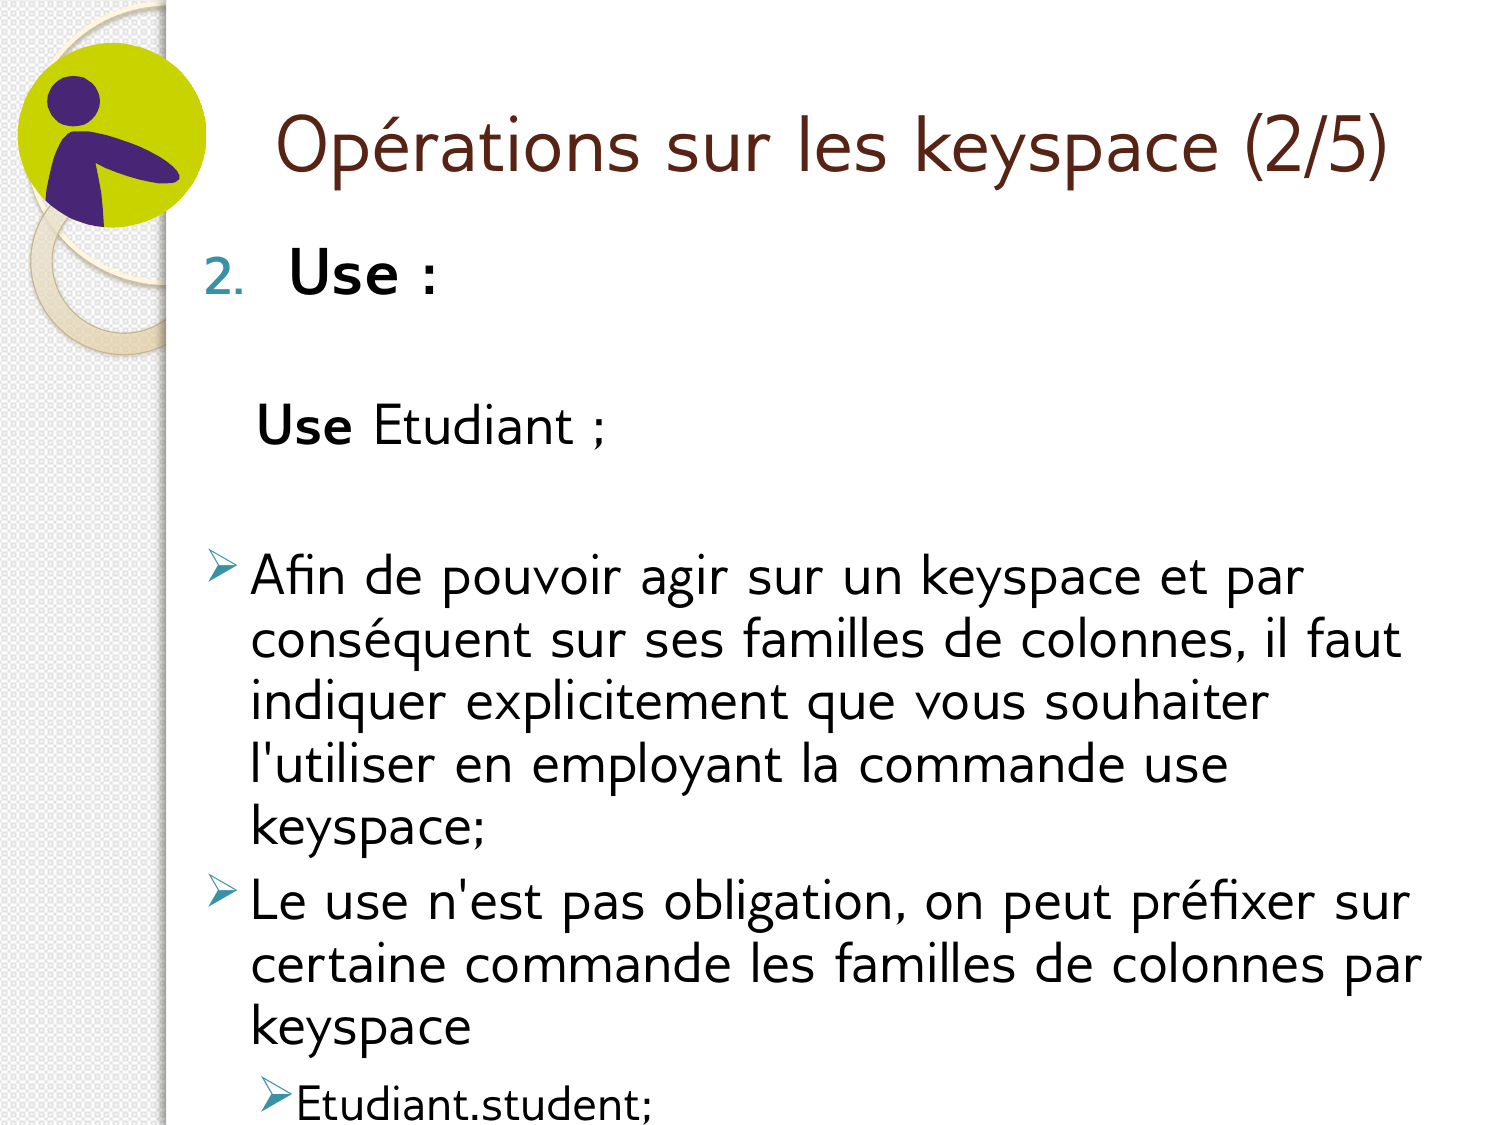

# Opérations sur les keyspace (2/5)
Use :

Use Etudiant ;

Afin de pouvoir agir sur un keyspace et par conséquent sur ses familles de colonnes, il faut indiquer explicitement que vous souhaiter l'utiliser en employant la commande use keyspace;
Le use n'est pas obligation, on peut préfixer sur certaine commande les familles de colonnes par keyspace
Etudiant.student;